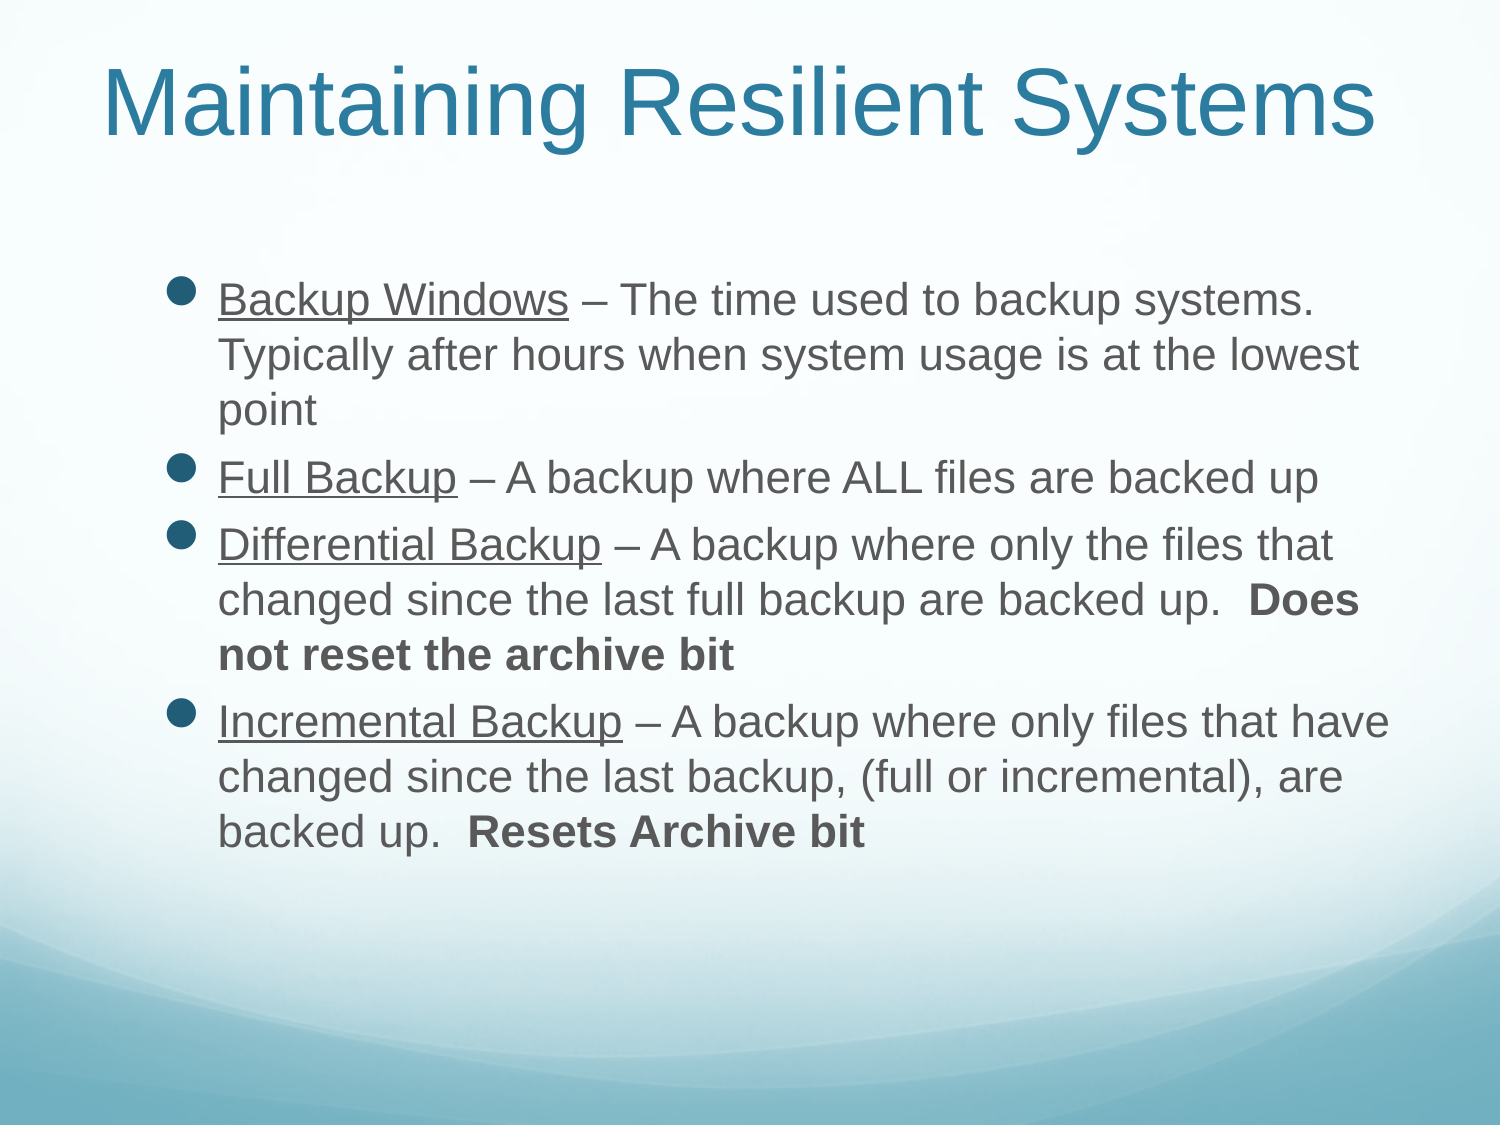

# Maintaining Resilient Systems
Backup Windows – The time used to backup systems.  Typically after hours when system usage is at the lowest point
Full Backup – A backup where ALL files are backed up
Differential Backup – A backup where only the files that changed since the last full backup are backed up.  Does not reset the archive bit
Incremental Backup – A backup where only files that have changed since the last backup, (full or incremental), are backed up.  Resets Archive bit